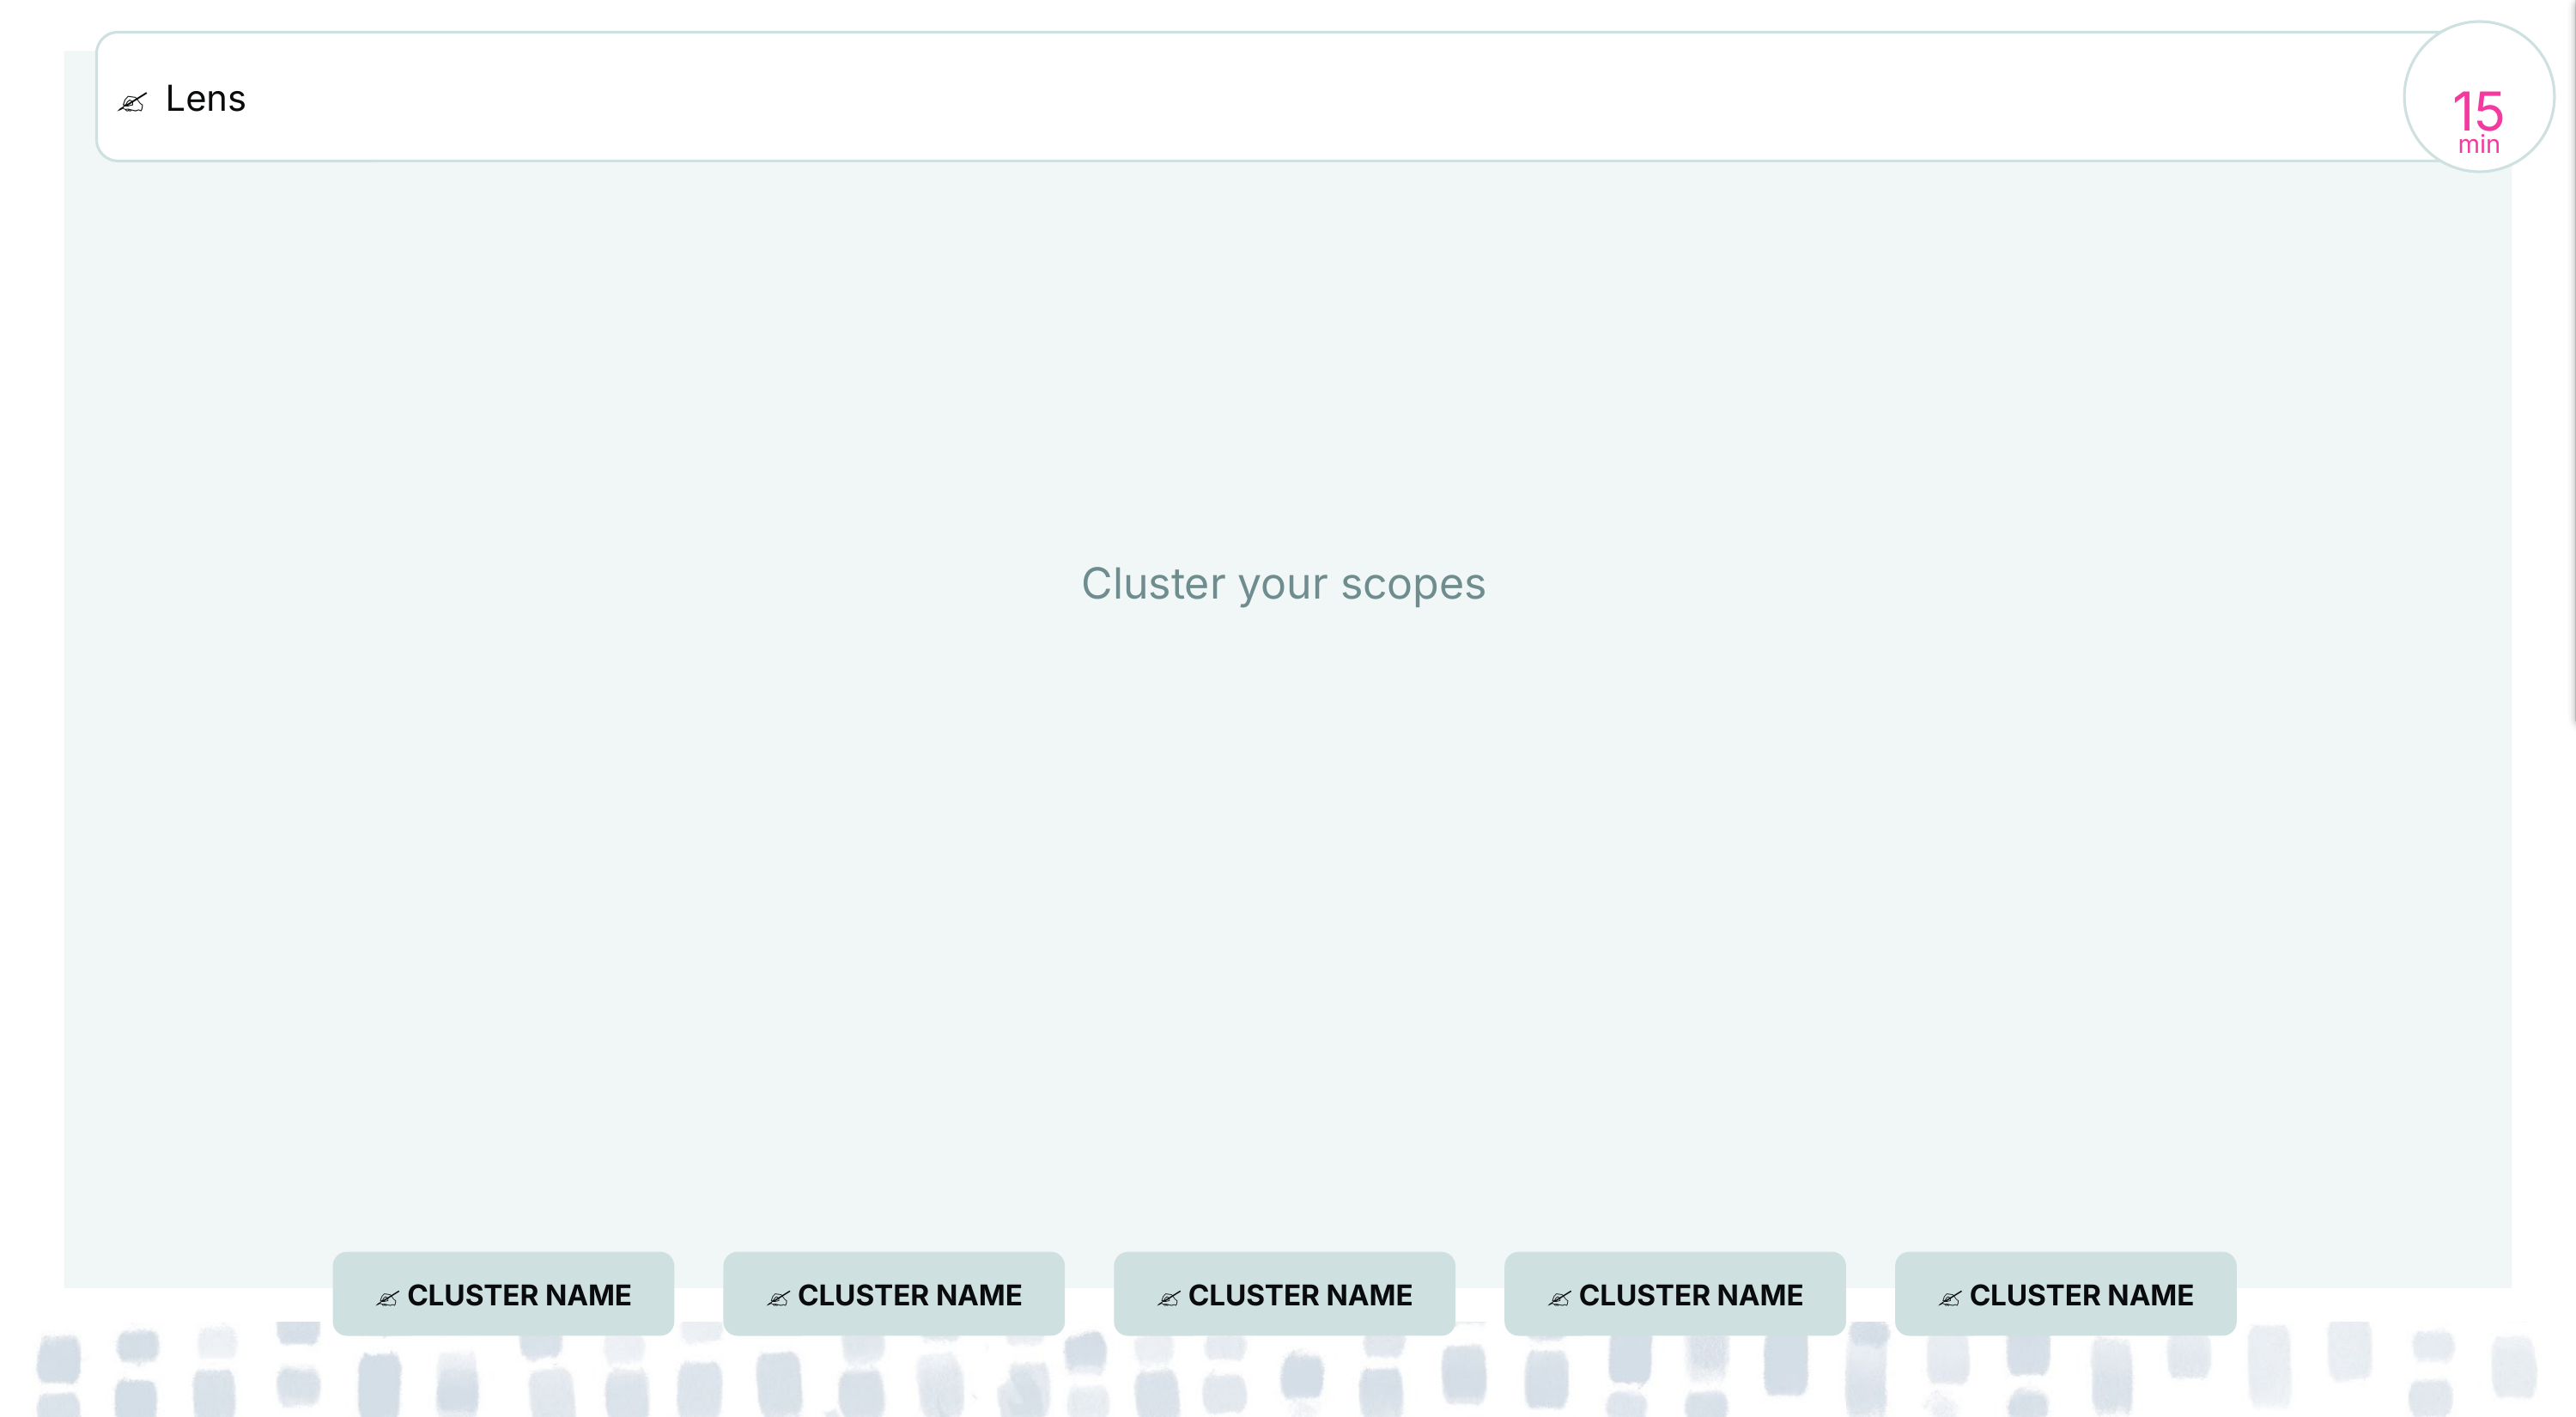

Facilitator’s note

Duplicate for each lens. These scopes will become the building blocks of your Data Card.

Delete this note once you’re done with it.

15
min
✍️  Lens

Cluster your scopes
✍️ CLUSTER NAME
✍️ CLUSTER NAME
✍️ CLUSTER NAME
✍️ CLUSTER NAME
✍️ CLUSTER NAME